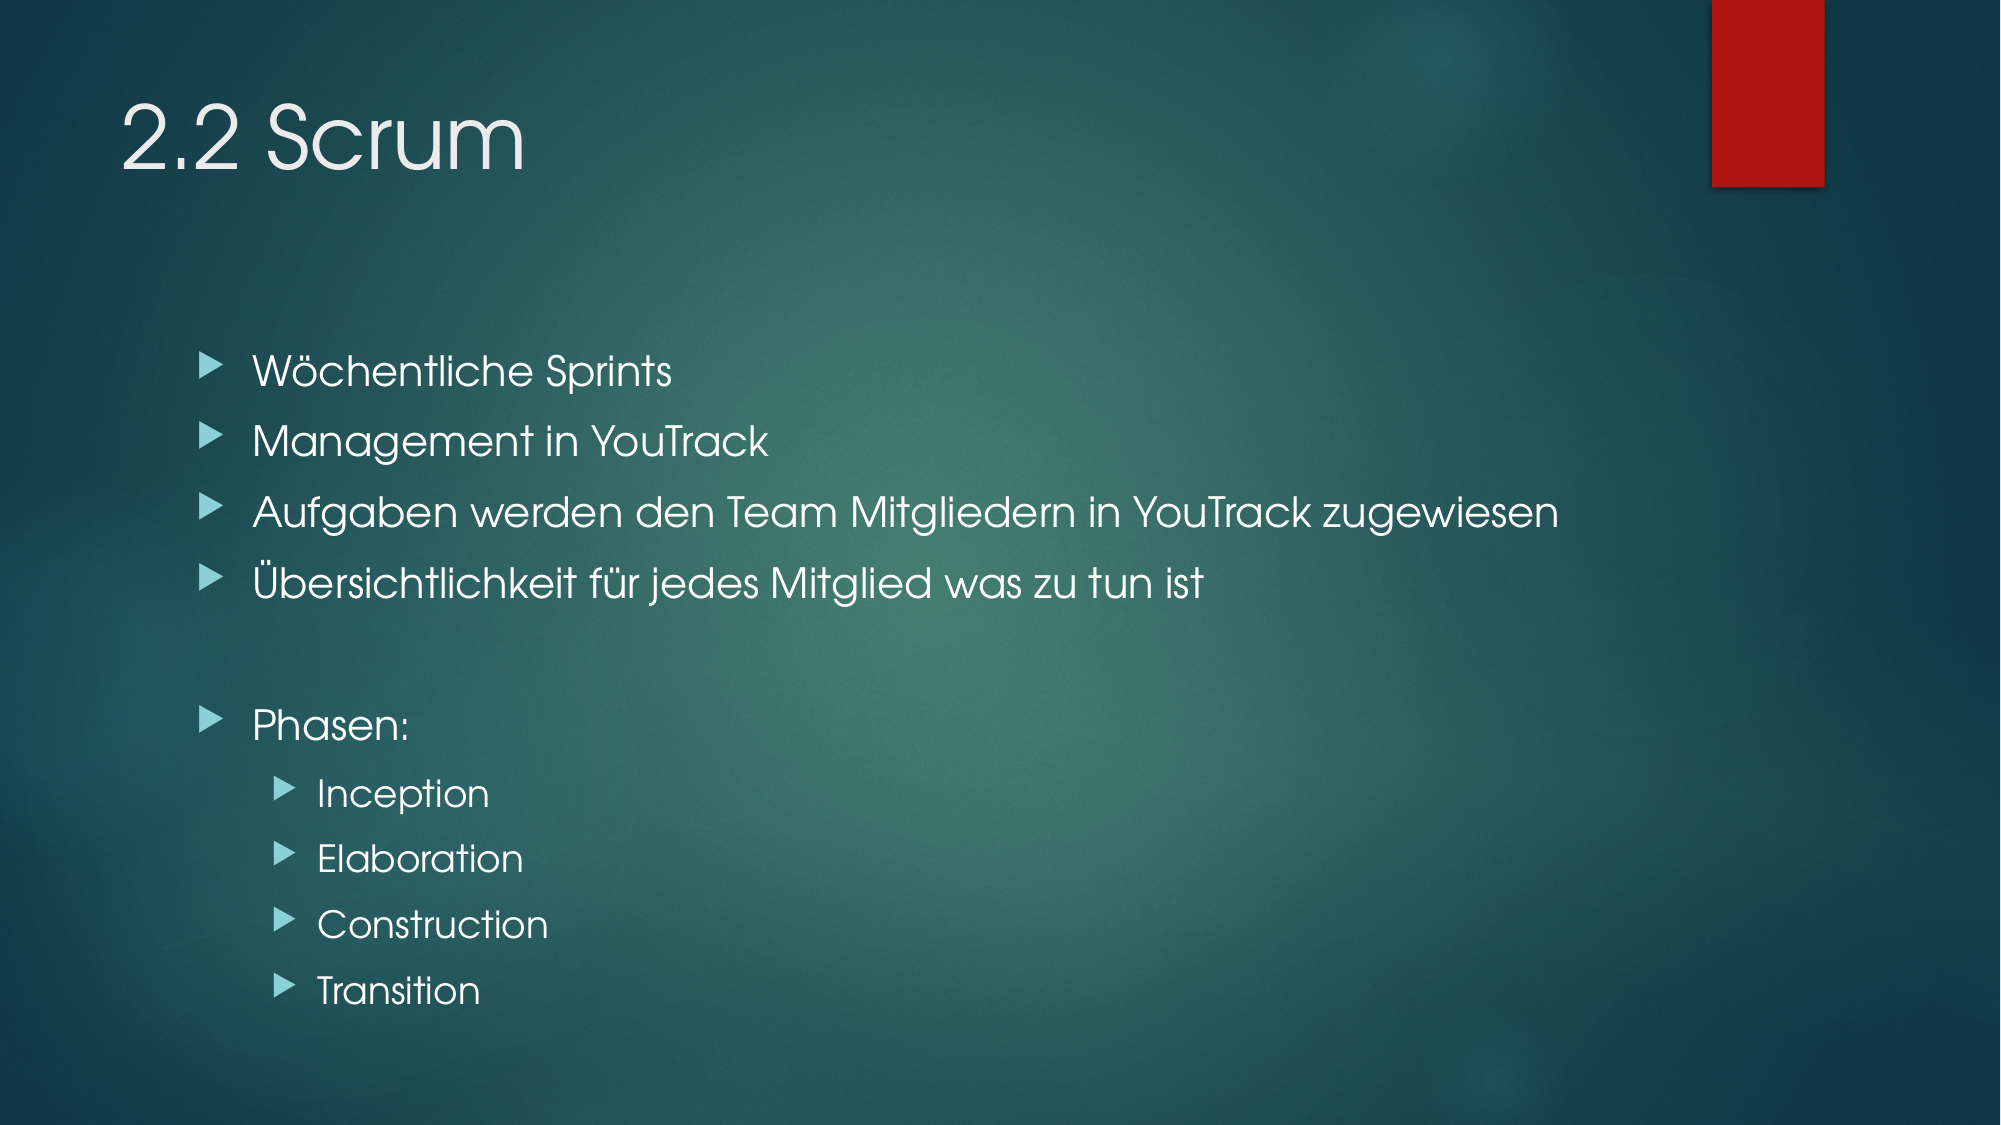

# 2.2 Scrum
Wöchentliche Sprints
Management in YouTrack
Aufgaben werden den Team Mitgliedern in YouTrack zugewiesen
Übersichtlichkeit für jedes Mitglied was zu tun ist

Phasen:
Inception
Elaboration
Construction
Transition